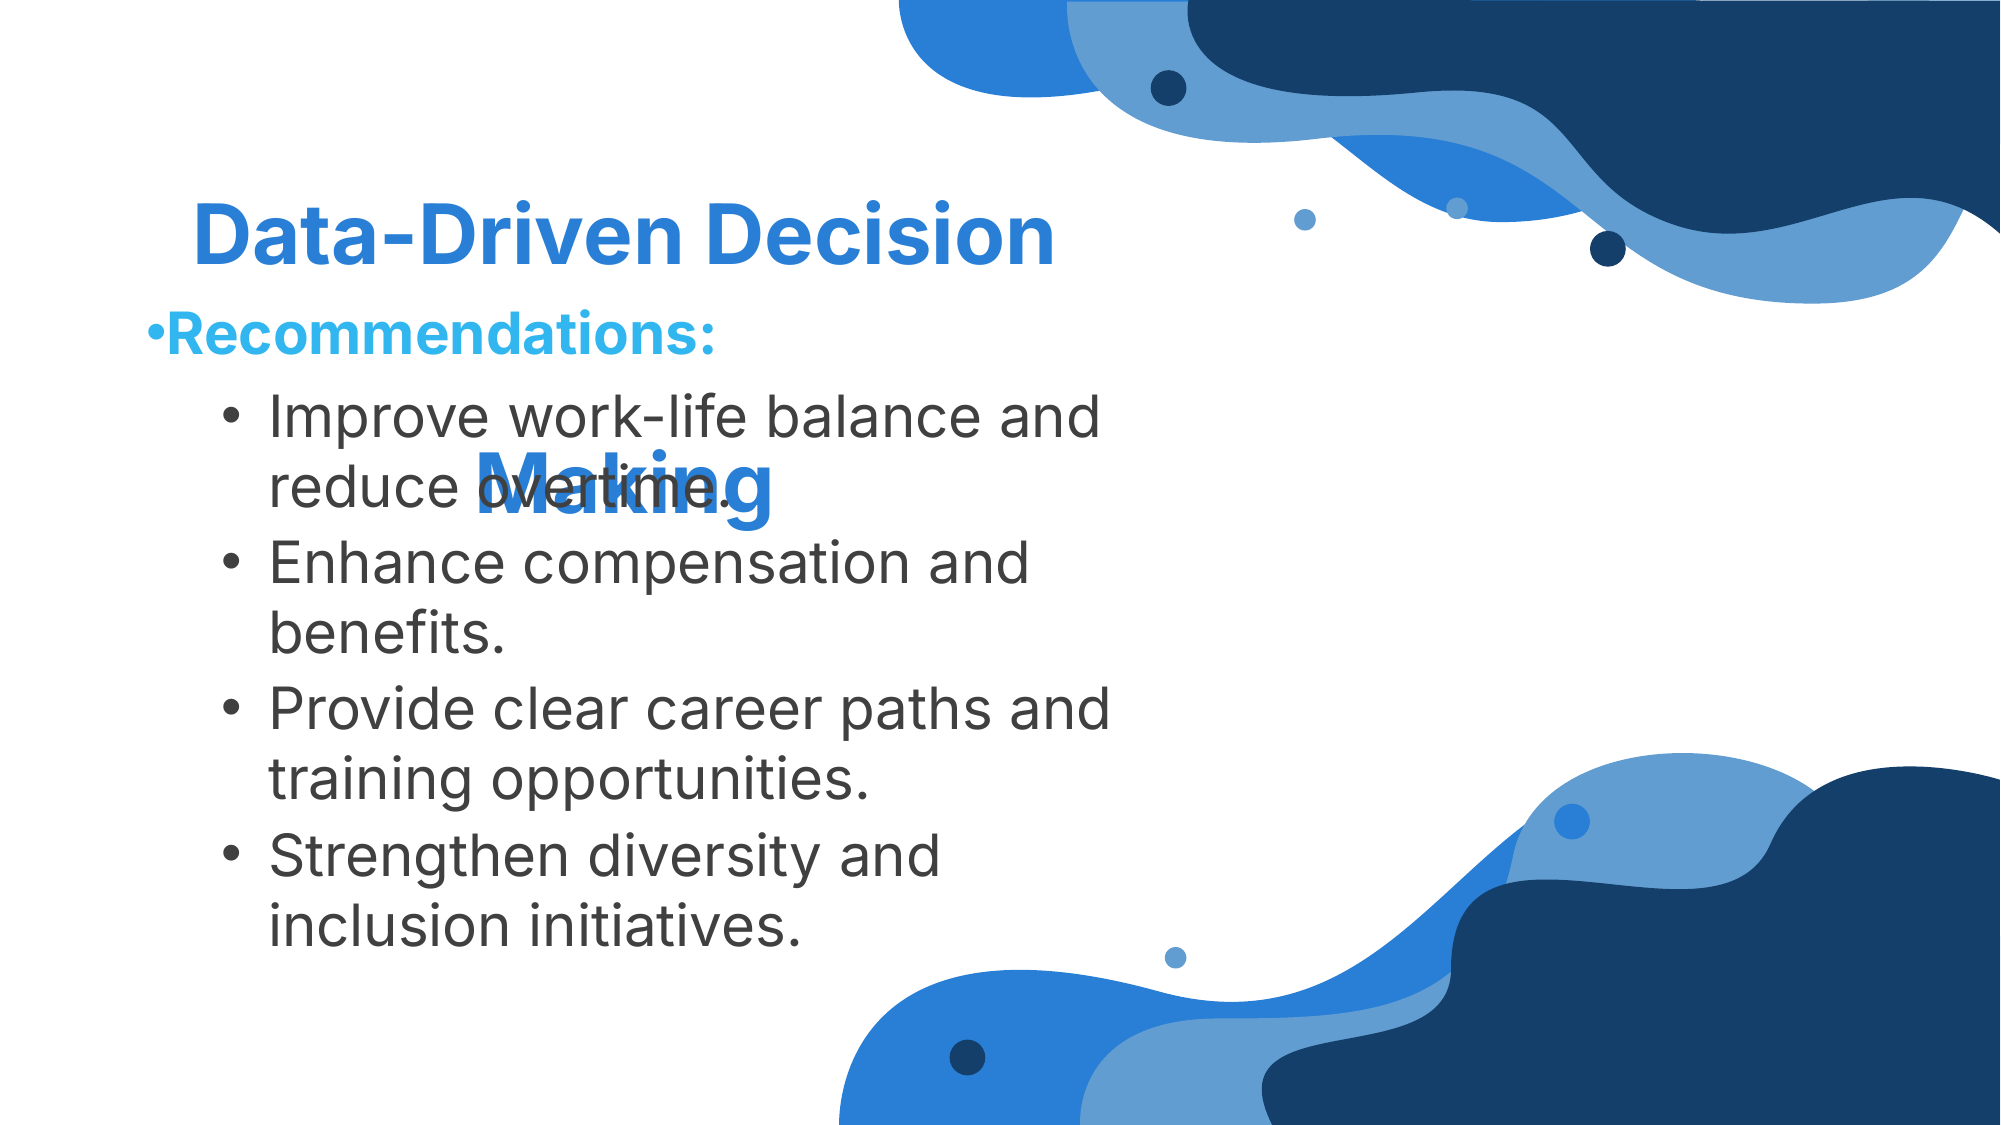

Data-Driven Decision Making
Recommendations:
Improve work-life balance and reduce overtime.
Enhance compensation and benefits.
Provide clear career paths and training opportunities.
Strengthen diversity and inclusion initiatives.